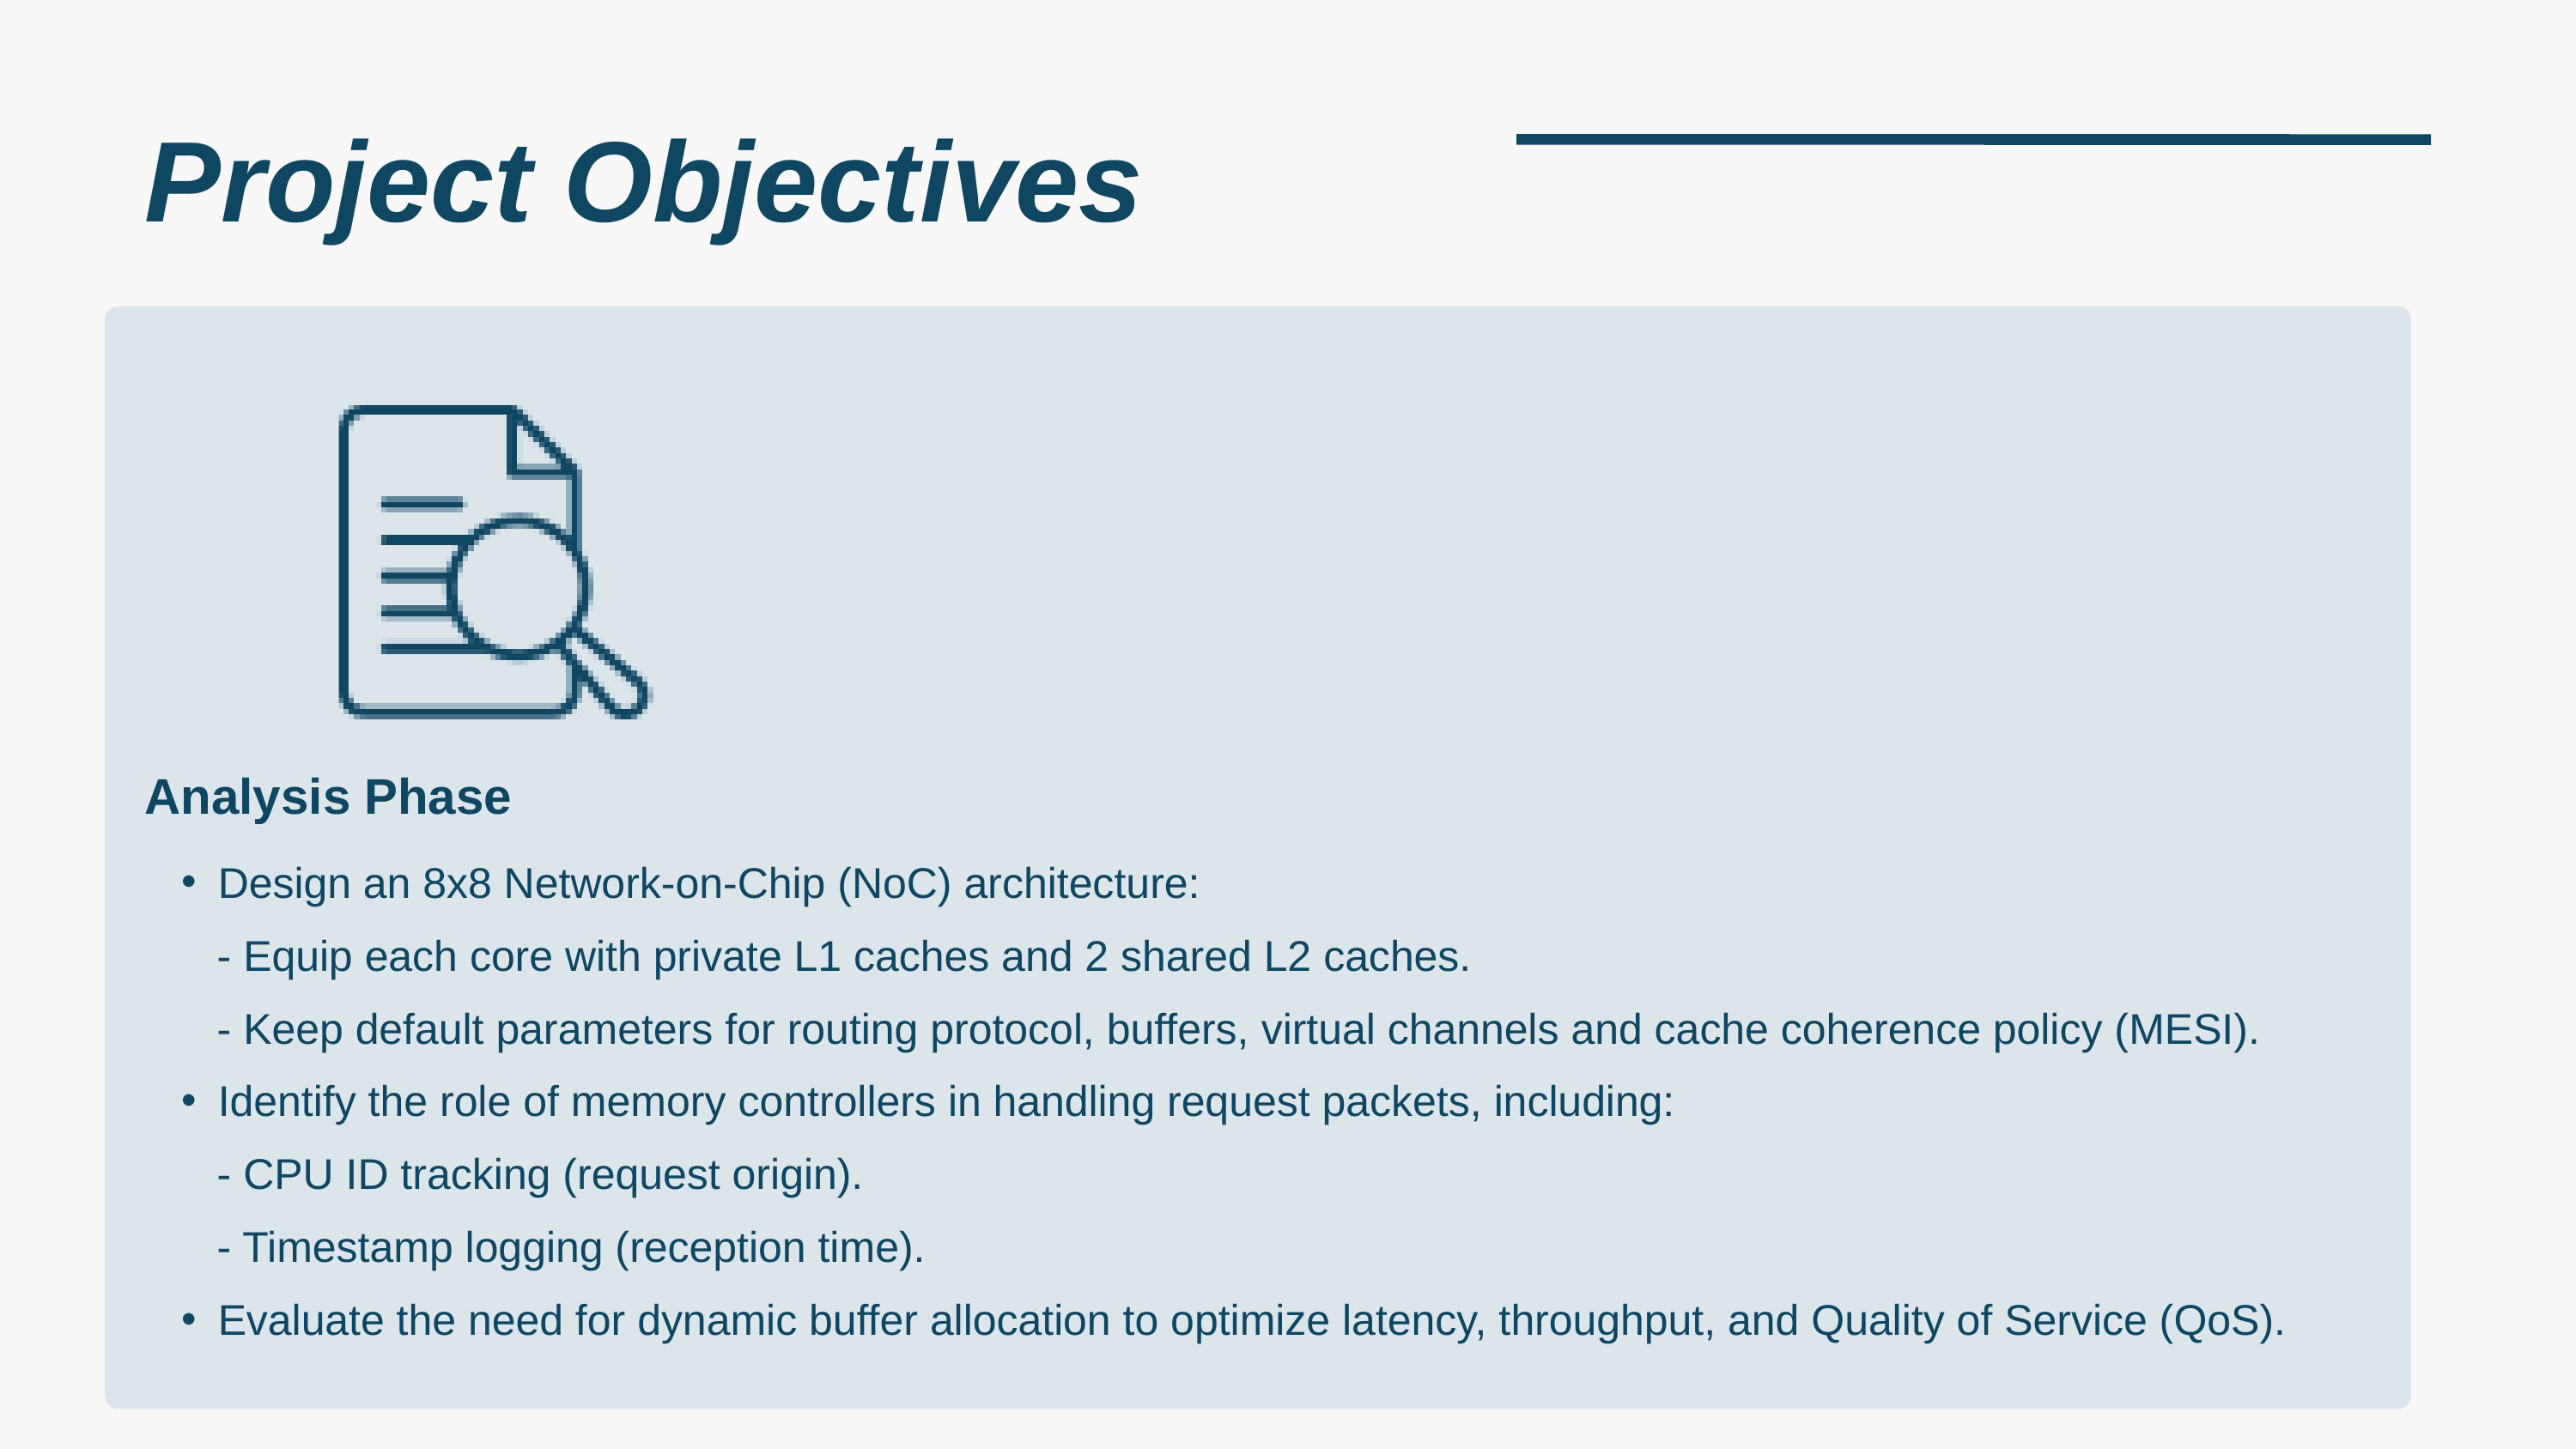

Project Objectives

Analysis Phase
Design an 8x8 Network-on-Chip (NoC) architecture:
      - Equip each core with private L1 caches and 2 shared L2 caches.
      - Keep default parameters for routing protocol, buffers, virtual channels and cache coherence policy (MESI).
Identify the role of memory controllers in handling request packets, including:
      - CPU ID tracking (request origin).
      - Timestamp logging (reception time).
Evaluate the need for dynamic buffer allocation to optimize latency, throughput, and Quality of Service (QoS).